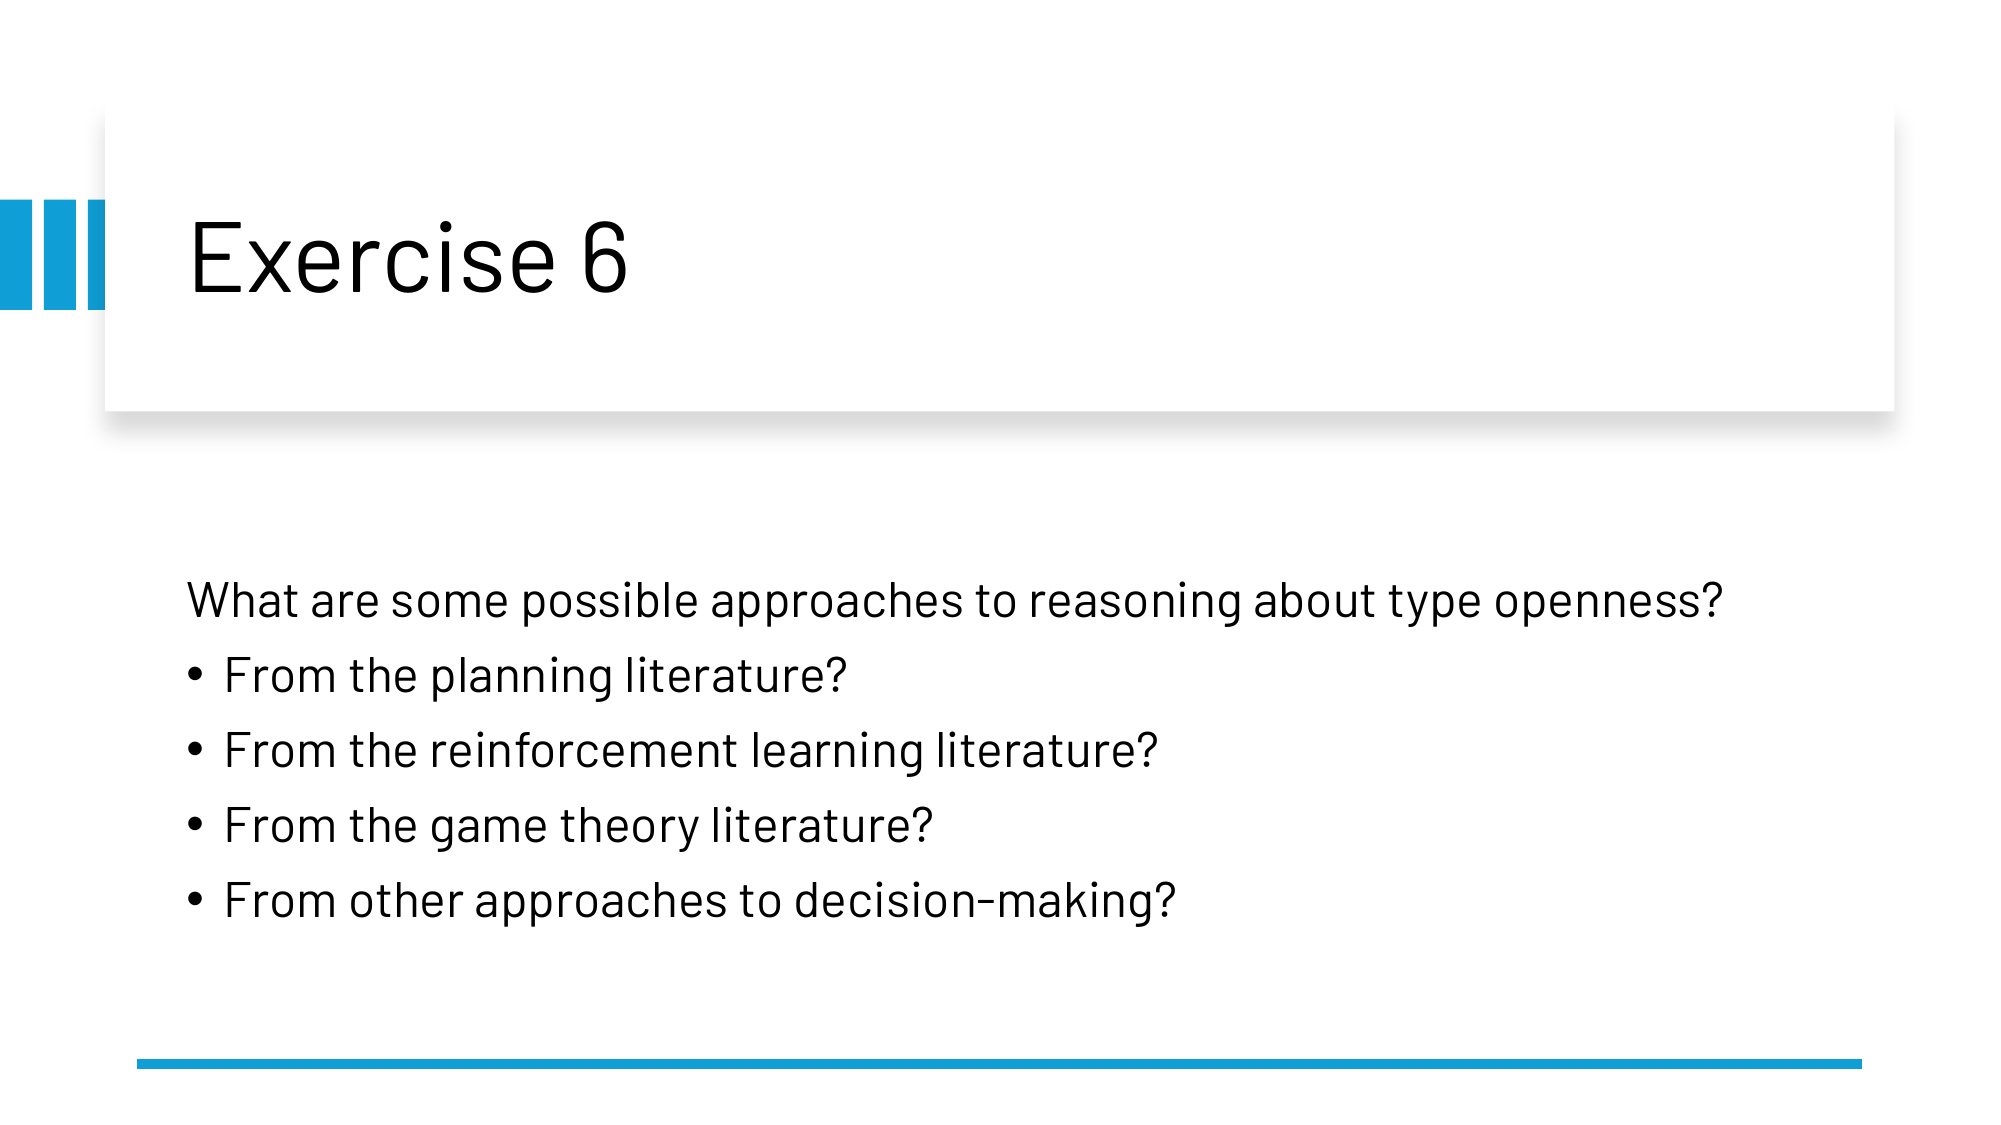

# Exercise 6

What are some possible approaches to reasoning about type openness?
From the planning literature?
From the reinforcement learning literature?
From the game theory literature?
From other approaches to decision-making?